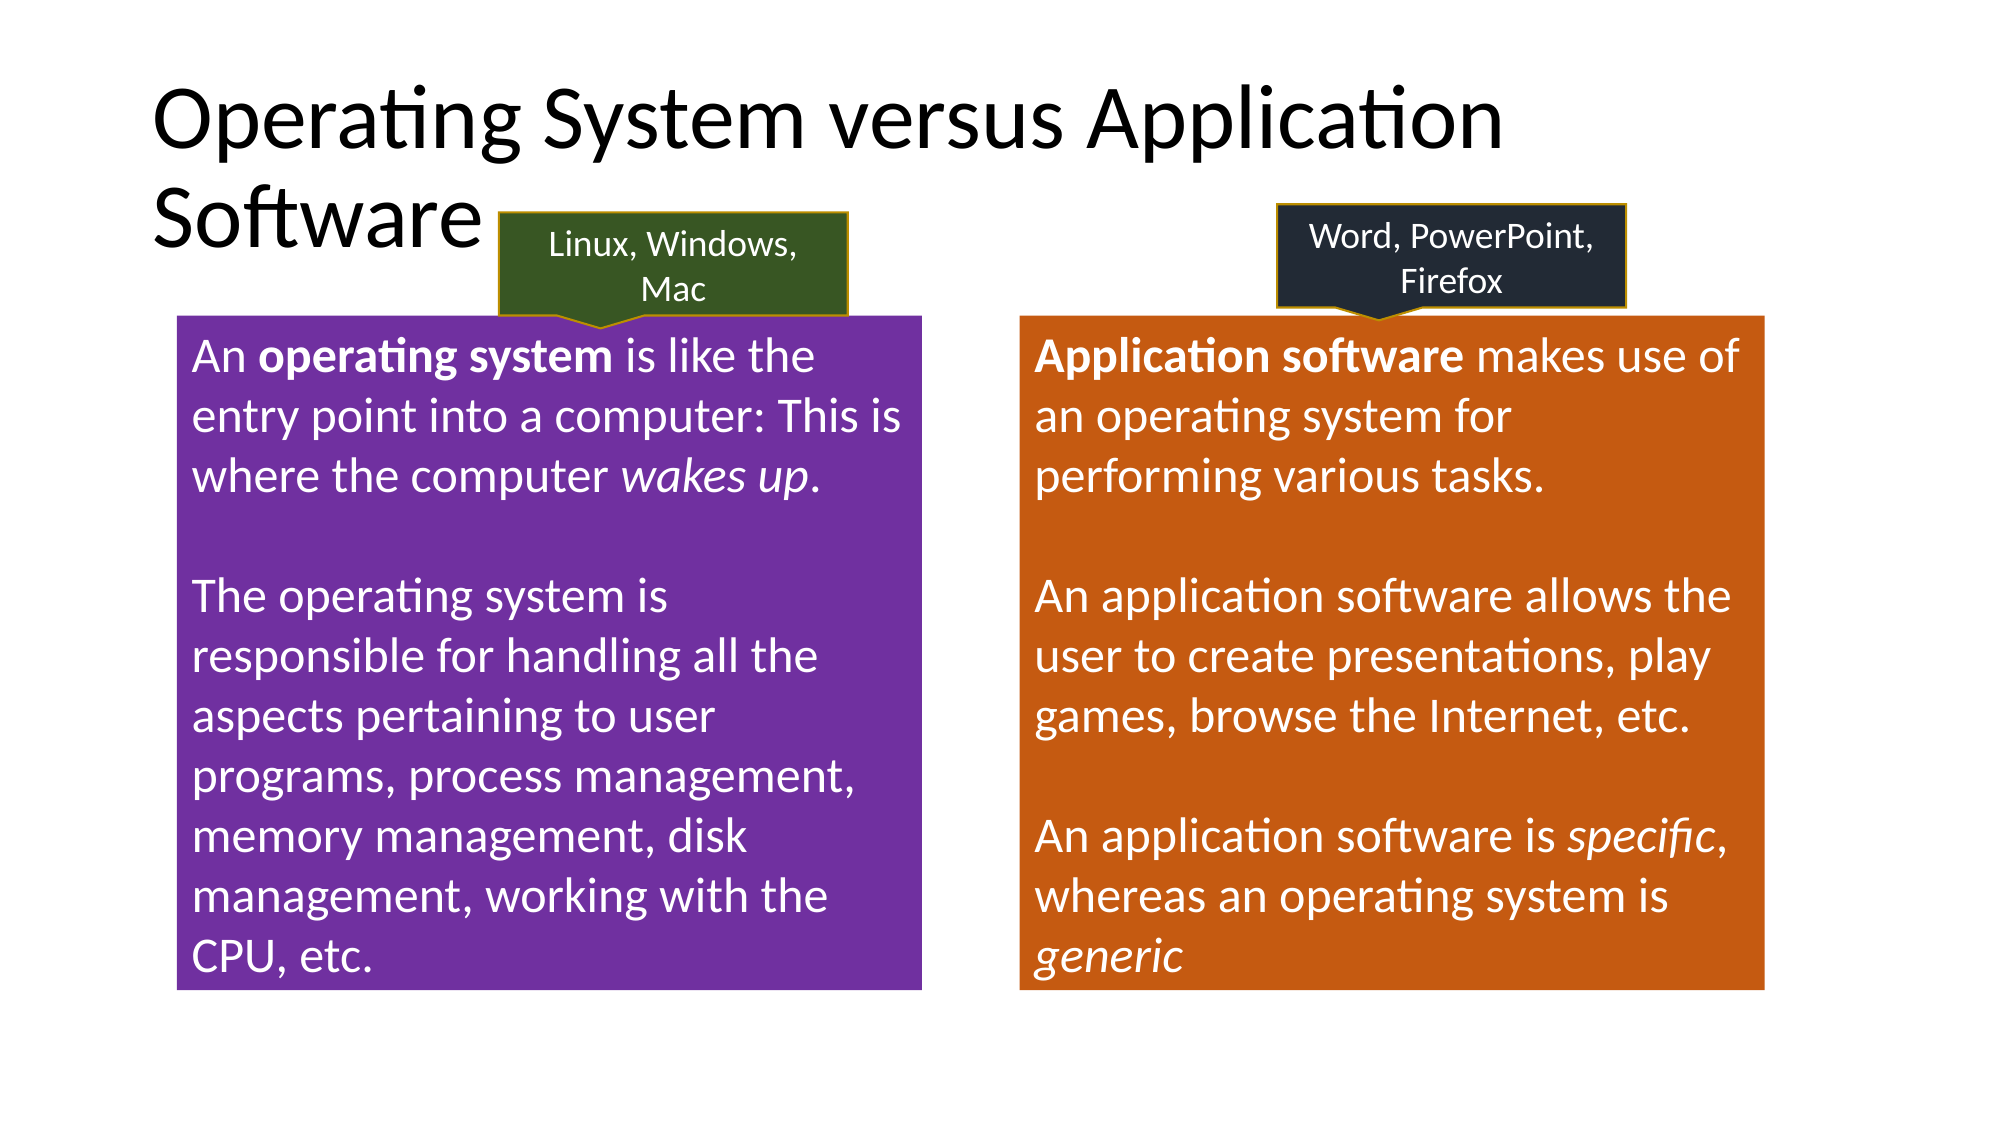

# Operating System versus Application Software
Word, PowerPoint, Firefox
Linux, Windows, Mac

An operating system is like the entry point into a computer: This is where the computer wakes up.

The operating system is responsible for handling all the aspects pertaining to user programs, process management, memory management, disk management, working with the CPU, etc.
Application software makes use of an operating system for performing various tasks.

An application software allows the user to create presentations, play games, browse the Internet, etc.

An application software is specific, whereas an operating system is generic